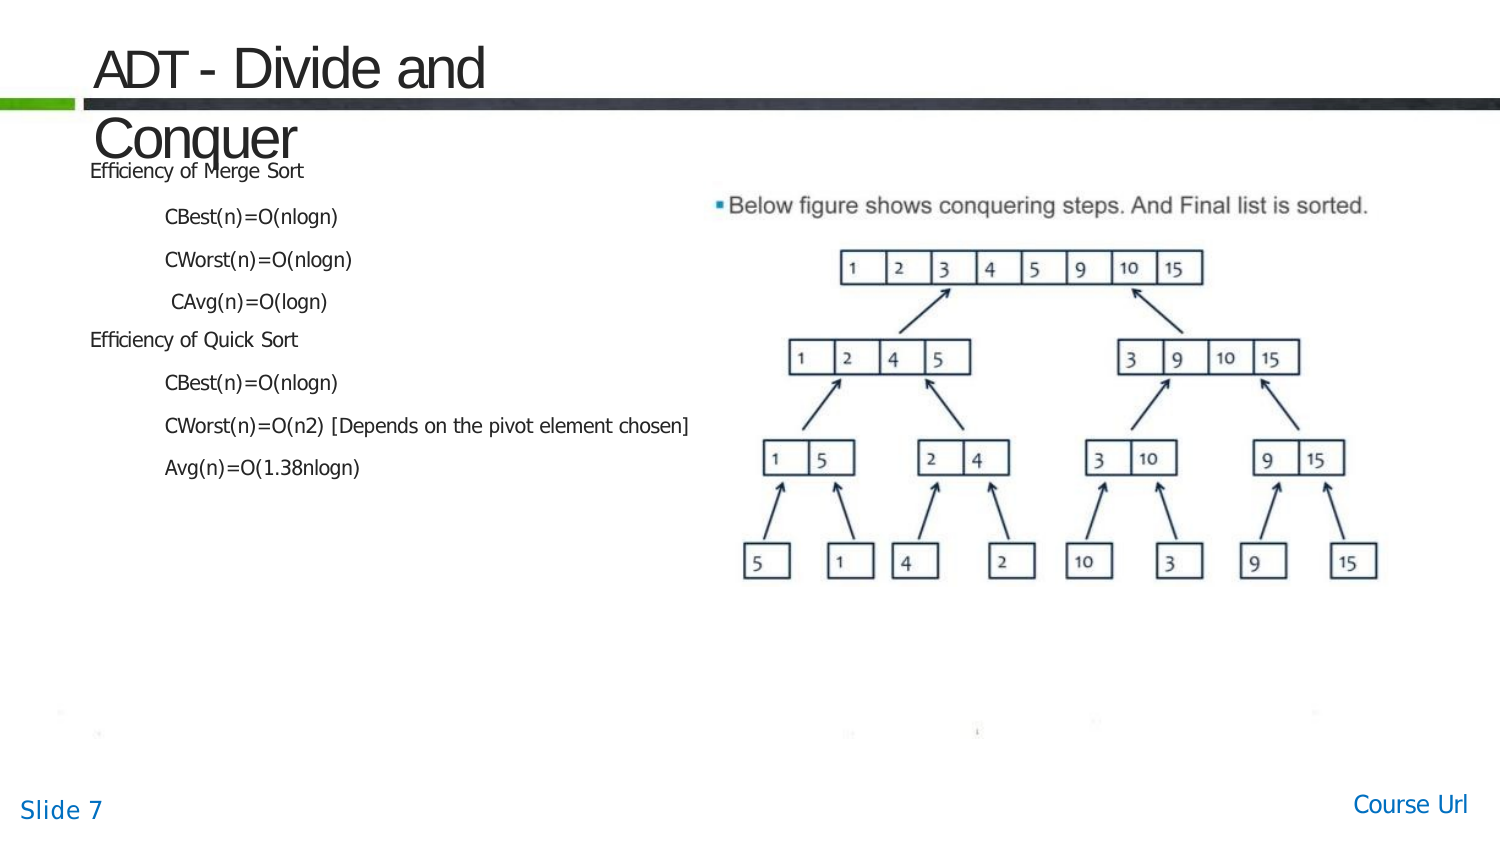

# ADT - Divide and Conquer

Efficiency of Merge Sort
CBest(n)=O(nlogn)  CWorst(n)=O(nlogn)  CAvg(n)=O(logn)
Efficiency of Quick Sort
CBest(n)=O(nlogn)
CWorst(n)=O(n2) [Depends on the pivot element chosen]  Avg(n)=O(1.38nlogn)

Course Url
Slide 7